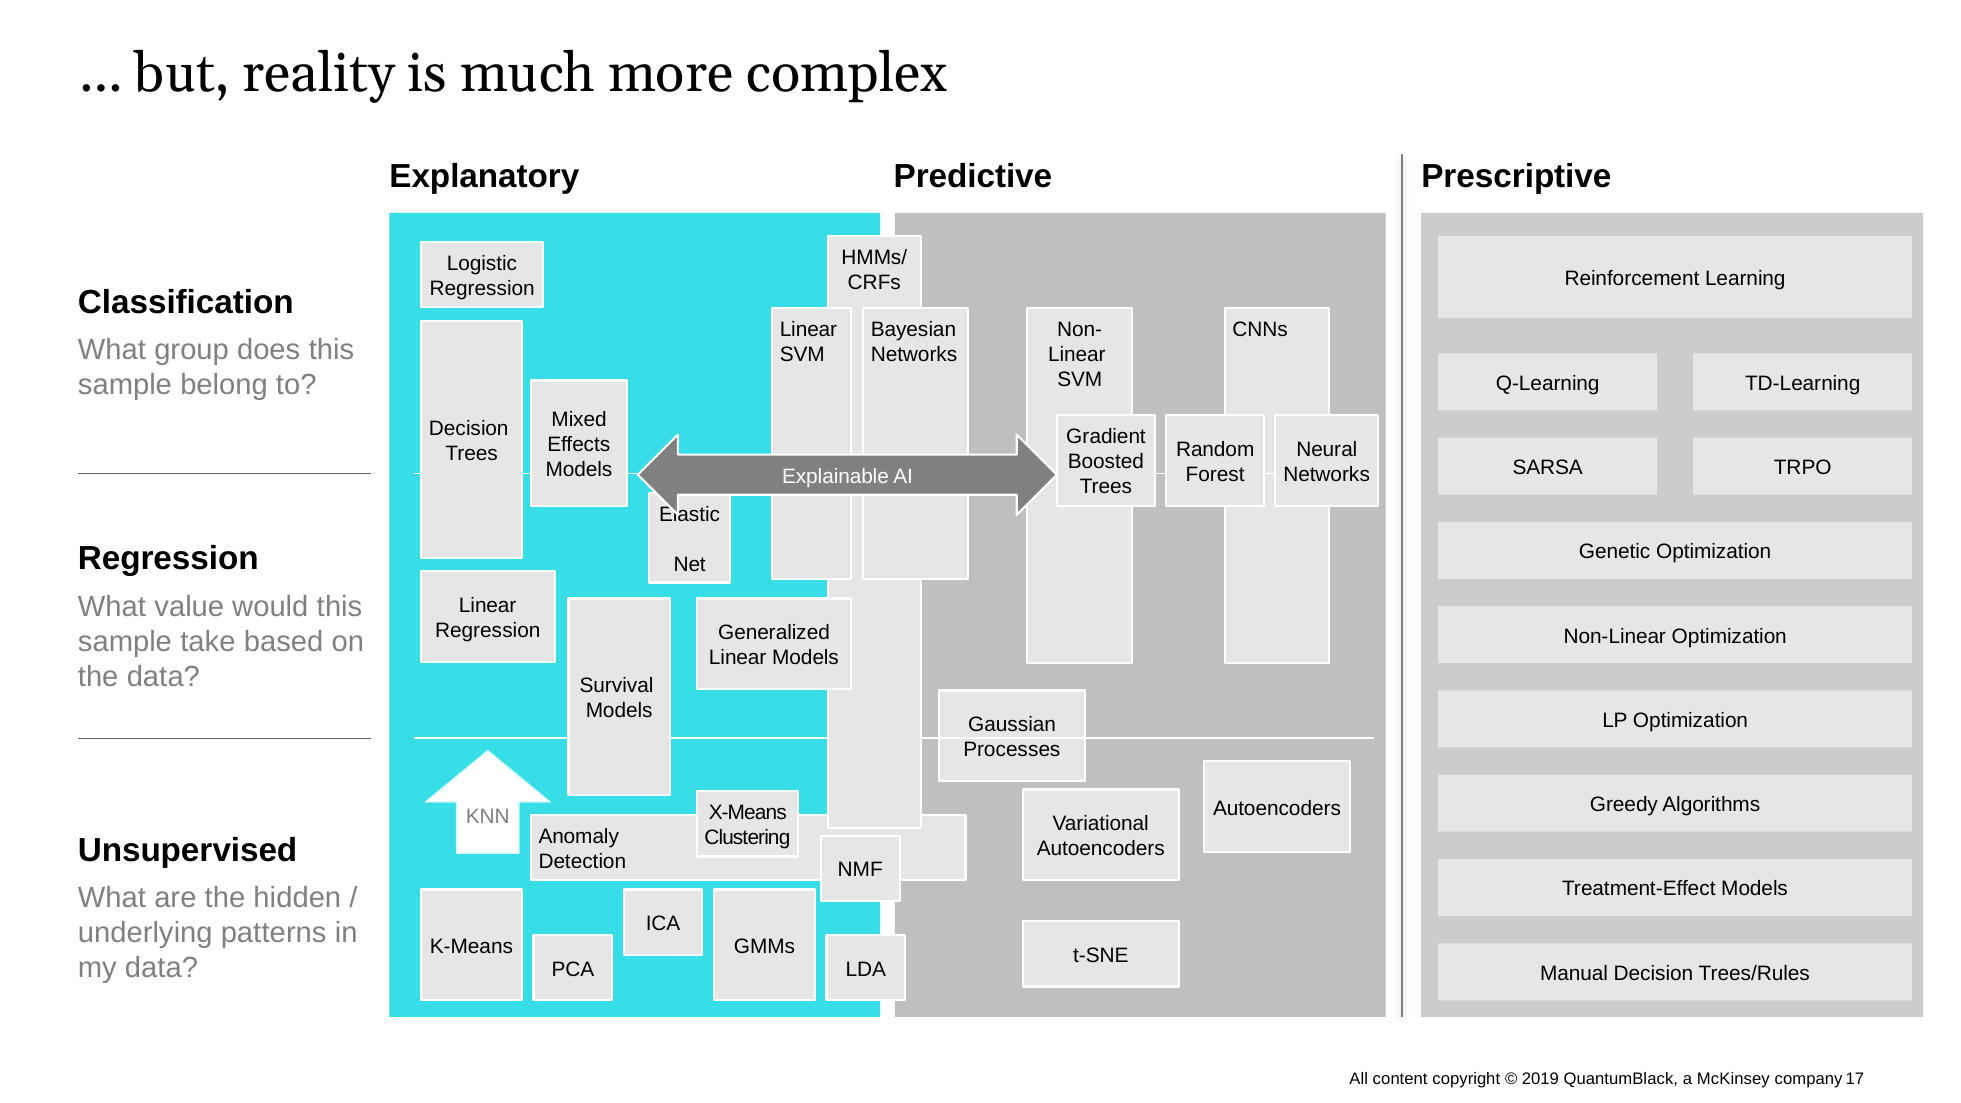

# … but, reality is much more complex
Explanatory
Predictive
Prescriptive

Reinforcement Learning
HMMs/CRFs
Logistic Regression
Classification
Non-Linear
SVM
CNNs
Linear
SVM
Bayesian Networks
Decision
Trees
What group does this
sample belong to?
Q-Learning
TD-Learning
Mixed Effects Models
Gradient Boosted Trees
Random Forest
Neural Networks
Explainable AI
SARSA
TRPO
Elastic
Net
Genetic Optimization
Regression
Linear Regression
What value would this sample take based on the data?
Survival
Models
Generalized Linear Models
Non-Linear Optimization
Gaussian Processes
LP Optimization
KNN
Autoencoders
Greedy Algorithms
Variational Autoencoders
X-Means Clustering
Anomaly
Detection
Unsupervised
NMF
Treatment-Effect Models
What are the hidden / underlying patterns in my data?
K-Means
ICA
GMMs
t-SNE
PCA
LDA
Manual Decision Trees/Rules